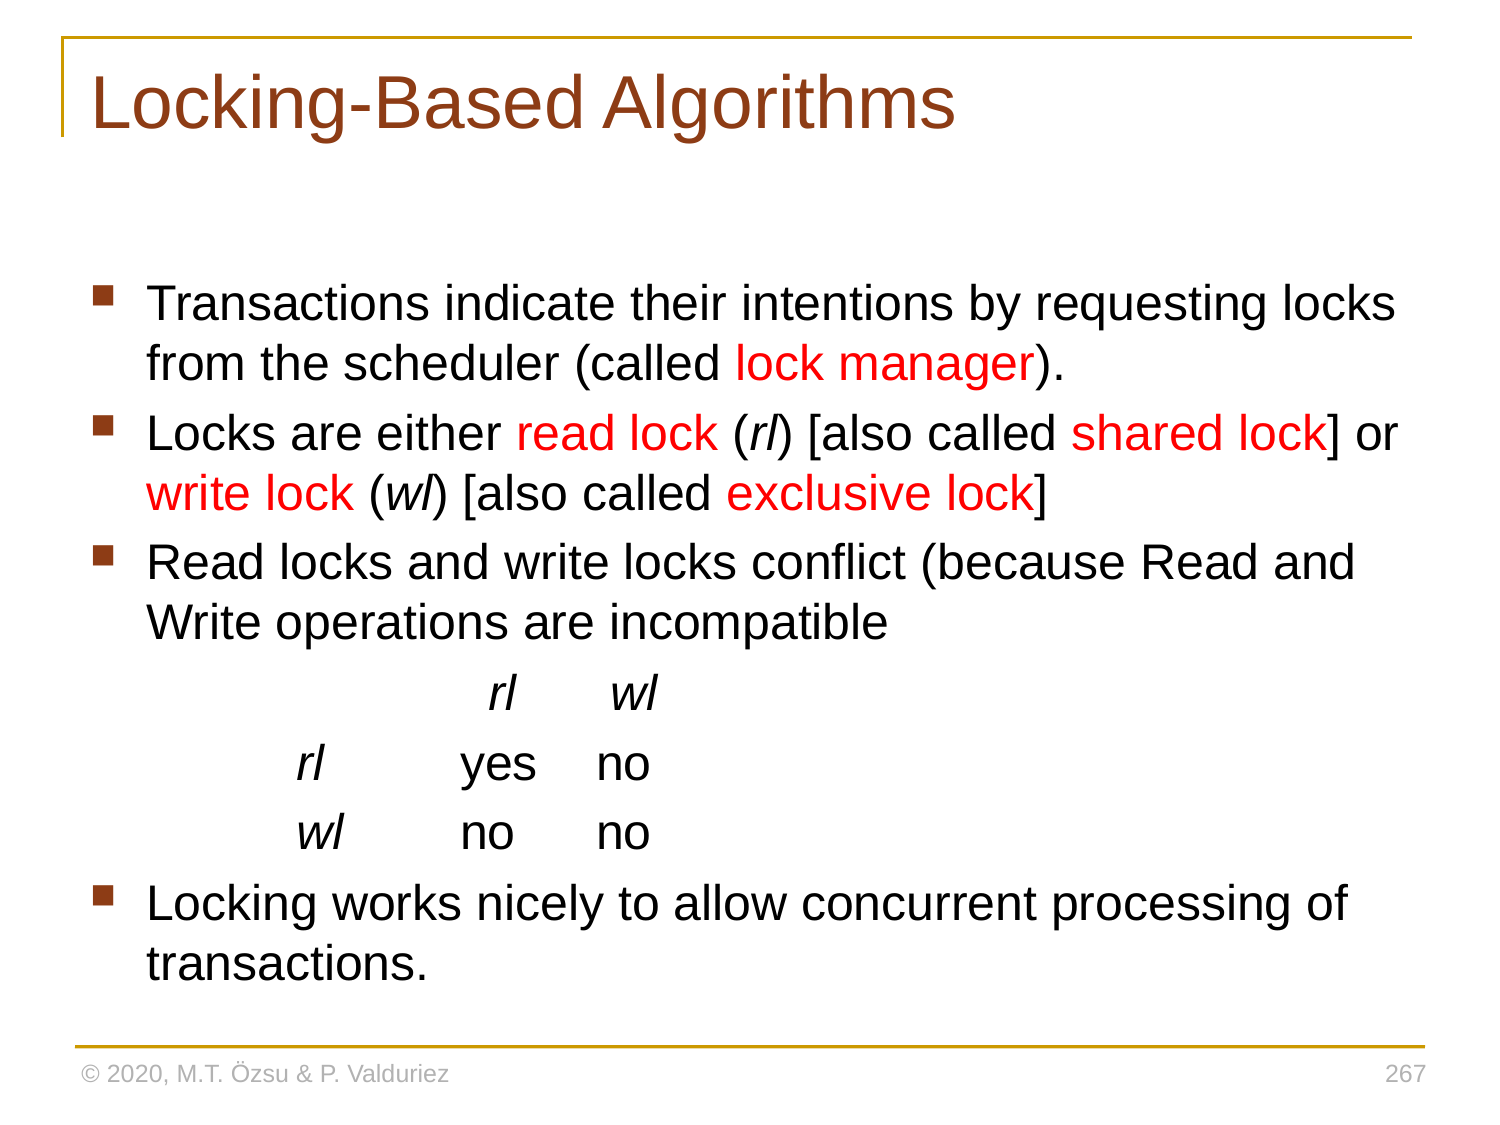

# Locking-Based Algorithms

Transactions indicate their intentions by requesting locks from the scheduler (called lock manager).
Locks are either read lock (rl) [also called shared lock] or write lock (wl) [also called exclusive lock]
Read locks and write locks conflict (because Read and Write operations are incompatible
			   rl	 wl
		rl	 yes	no
		wl	 no	no
Locking works nicely to allow concurrent processing of transactions.
© 2020, M.T. Özsu & P. Valduriez
267